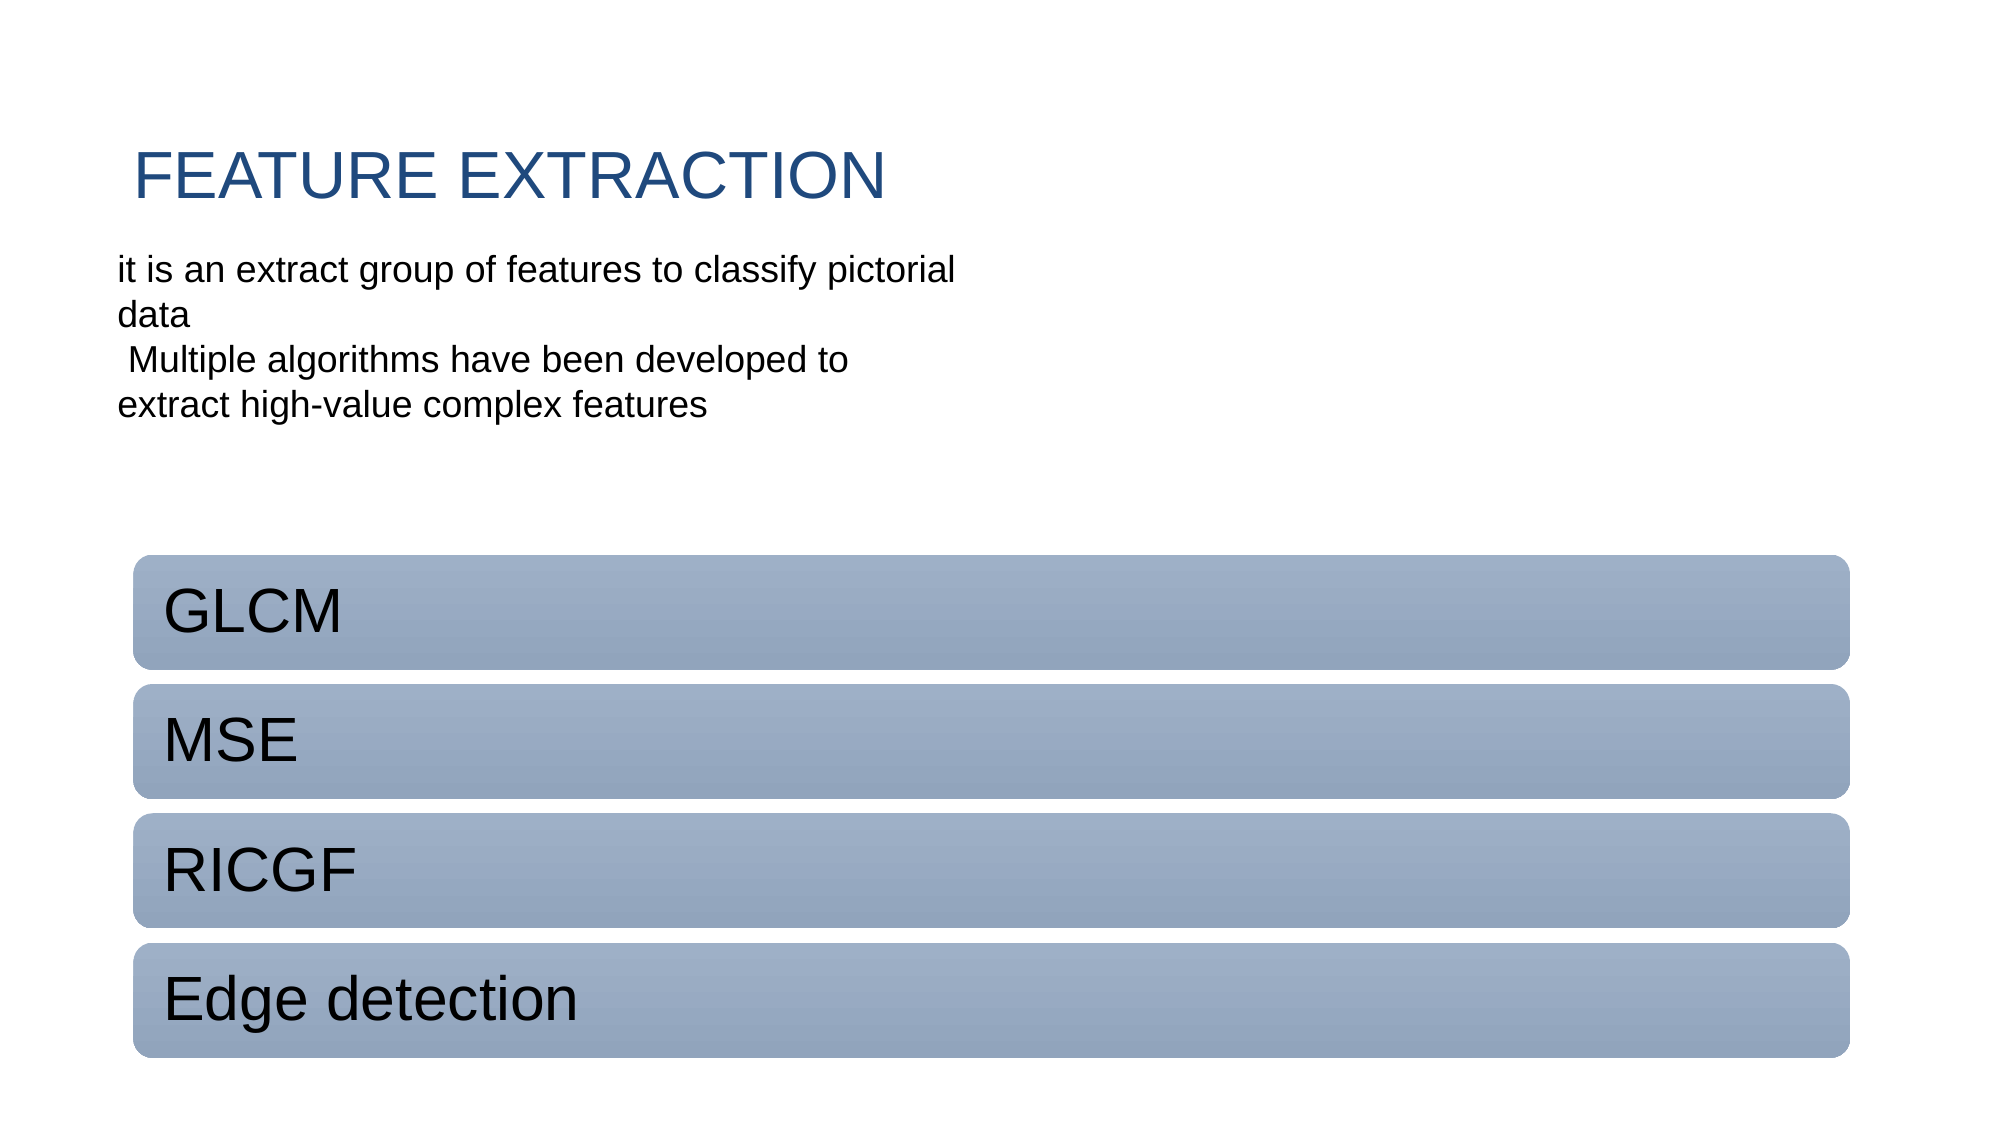

# FEATURE EXTRACTION
it is an extract group of features to classify pictorial data
 Multiple algorithms have been developed to extract high-value complex features
GLCM
MSE
RICGF
Edge detection